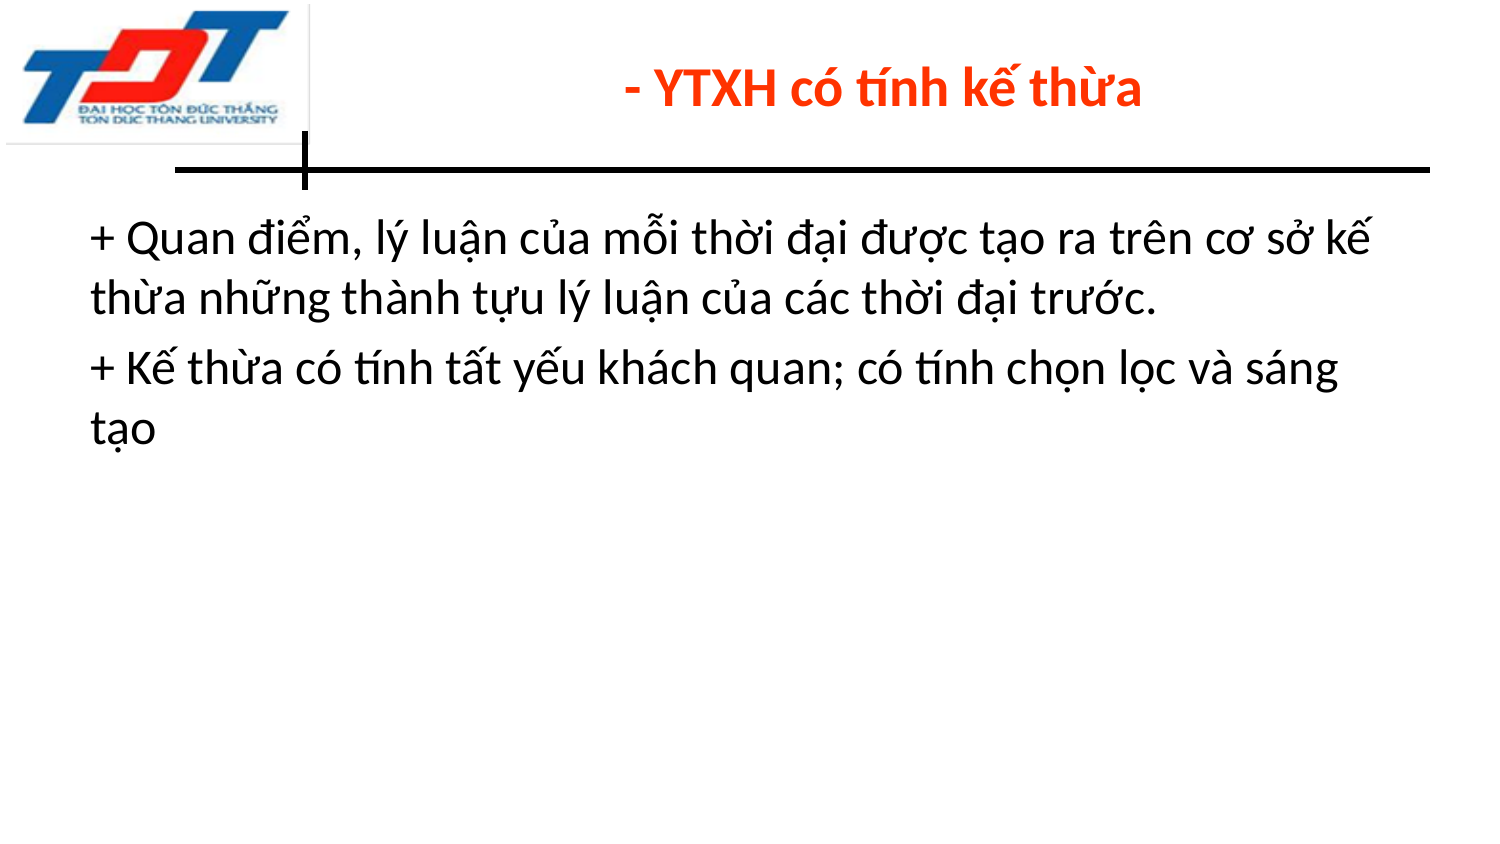

# - YTXH có tính kế thừa
+ Quan điểm, lý luận của mỗi thời đại được tạo ra trên cơ sở kế thừa những thành tựu lý luận của các thời đại trước.
+ Kế thừa có tính tất yếu khách quan; có tính chọn lọc và sáng tạo